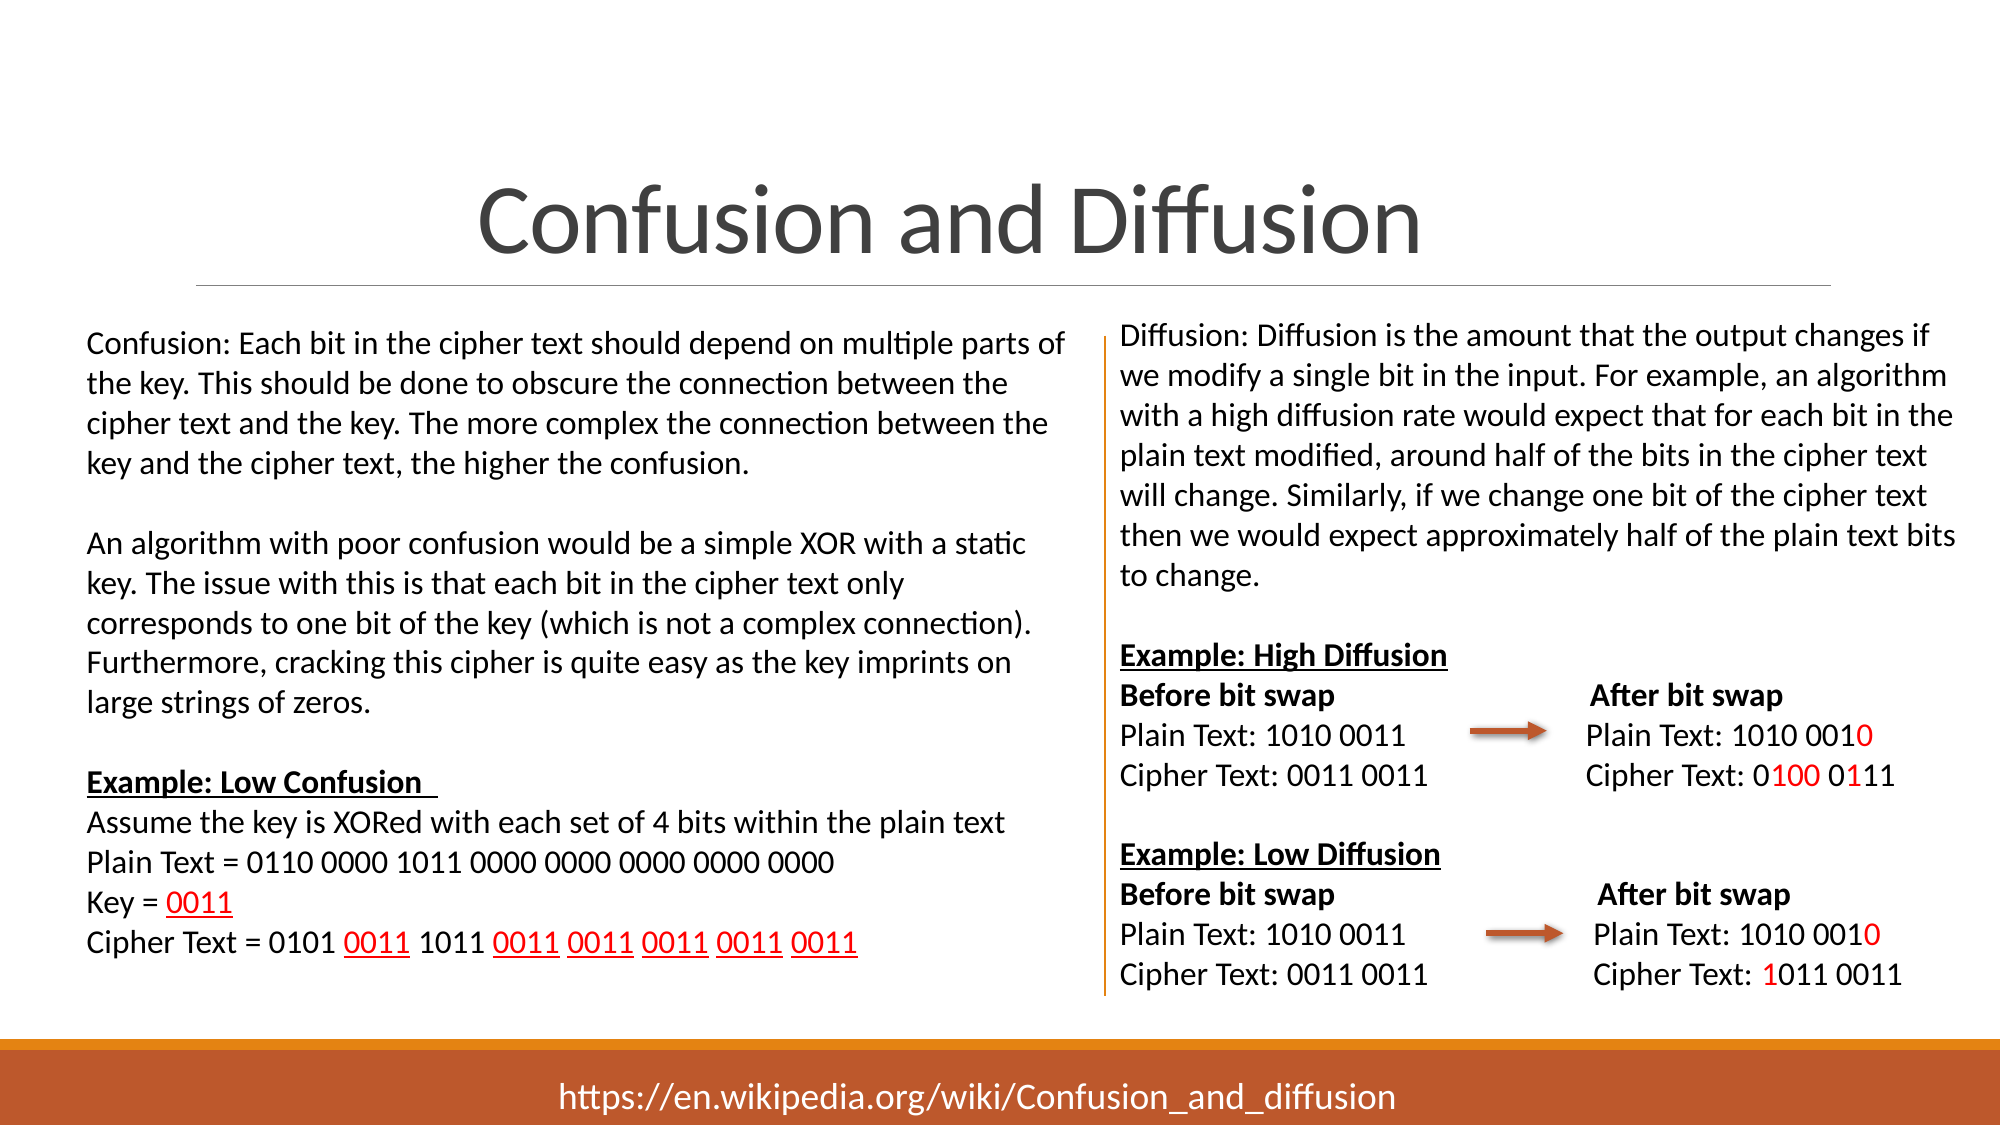

# Confusion and Diffusion
Diffusion: Diffusion is the amount that the output changes if we modify a single bit in the input. For example, an algorithm with a high diffusion rate would expect that for each bit in the plain text modified, around half of the bits in the cipher text will change. Similarly, if we change one bit of the cipher text then we would expect approximately half of the plain text bits to change.

Example: High Diffusion
Before bit swap                                  After bit swap
Plain Text: 1010 0011                        Plain Text: 1010 0010
Cipher Text: 0011 0011                     Cipher Text: 0100 0111

Example: Low Diffusion
Before bit swap                                   After bit swap
Plain Text: 1010 0011                         Plain Text: 1010 0010
Cipher Text: 0011 0011                      Cipher Text: 1011 0011

Confusion: Each bit in the cipher text should depend on multiple parts of the key. This should be done to obscure the connection between the cipher text and the key. The more complex the connection between the key and the cipher text, the higher the confusion.

An algorithm with poor confusion would be a simple XOR with a static key. The issue with this is that each bit in the cipher text only corresponds to one bit of the key (which is not a complex connection). Furthermore, cracking this cipher is quite easy as the key imprints on large strings of zeros.

Example: Low Confusion
Assume the key is XORed with each set of 4 bits within the plain text
Plain Text = 0110 0000 1011 0000 0000 0000 0000 0000
Key = 0011
Cipher Text = 0101 0011 1011 0011 0011 0011 0011 0011

https://en.wikipedia.org/wiki/Confusion_and_diffusion